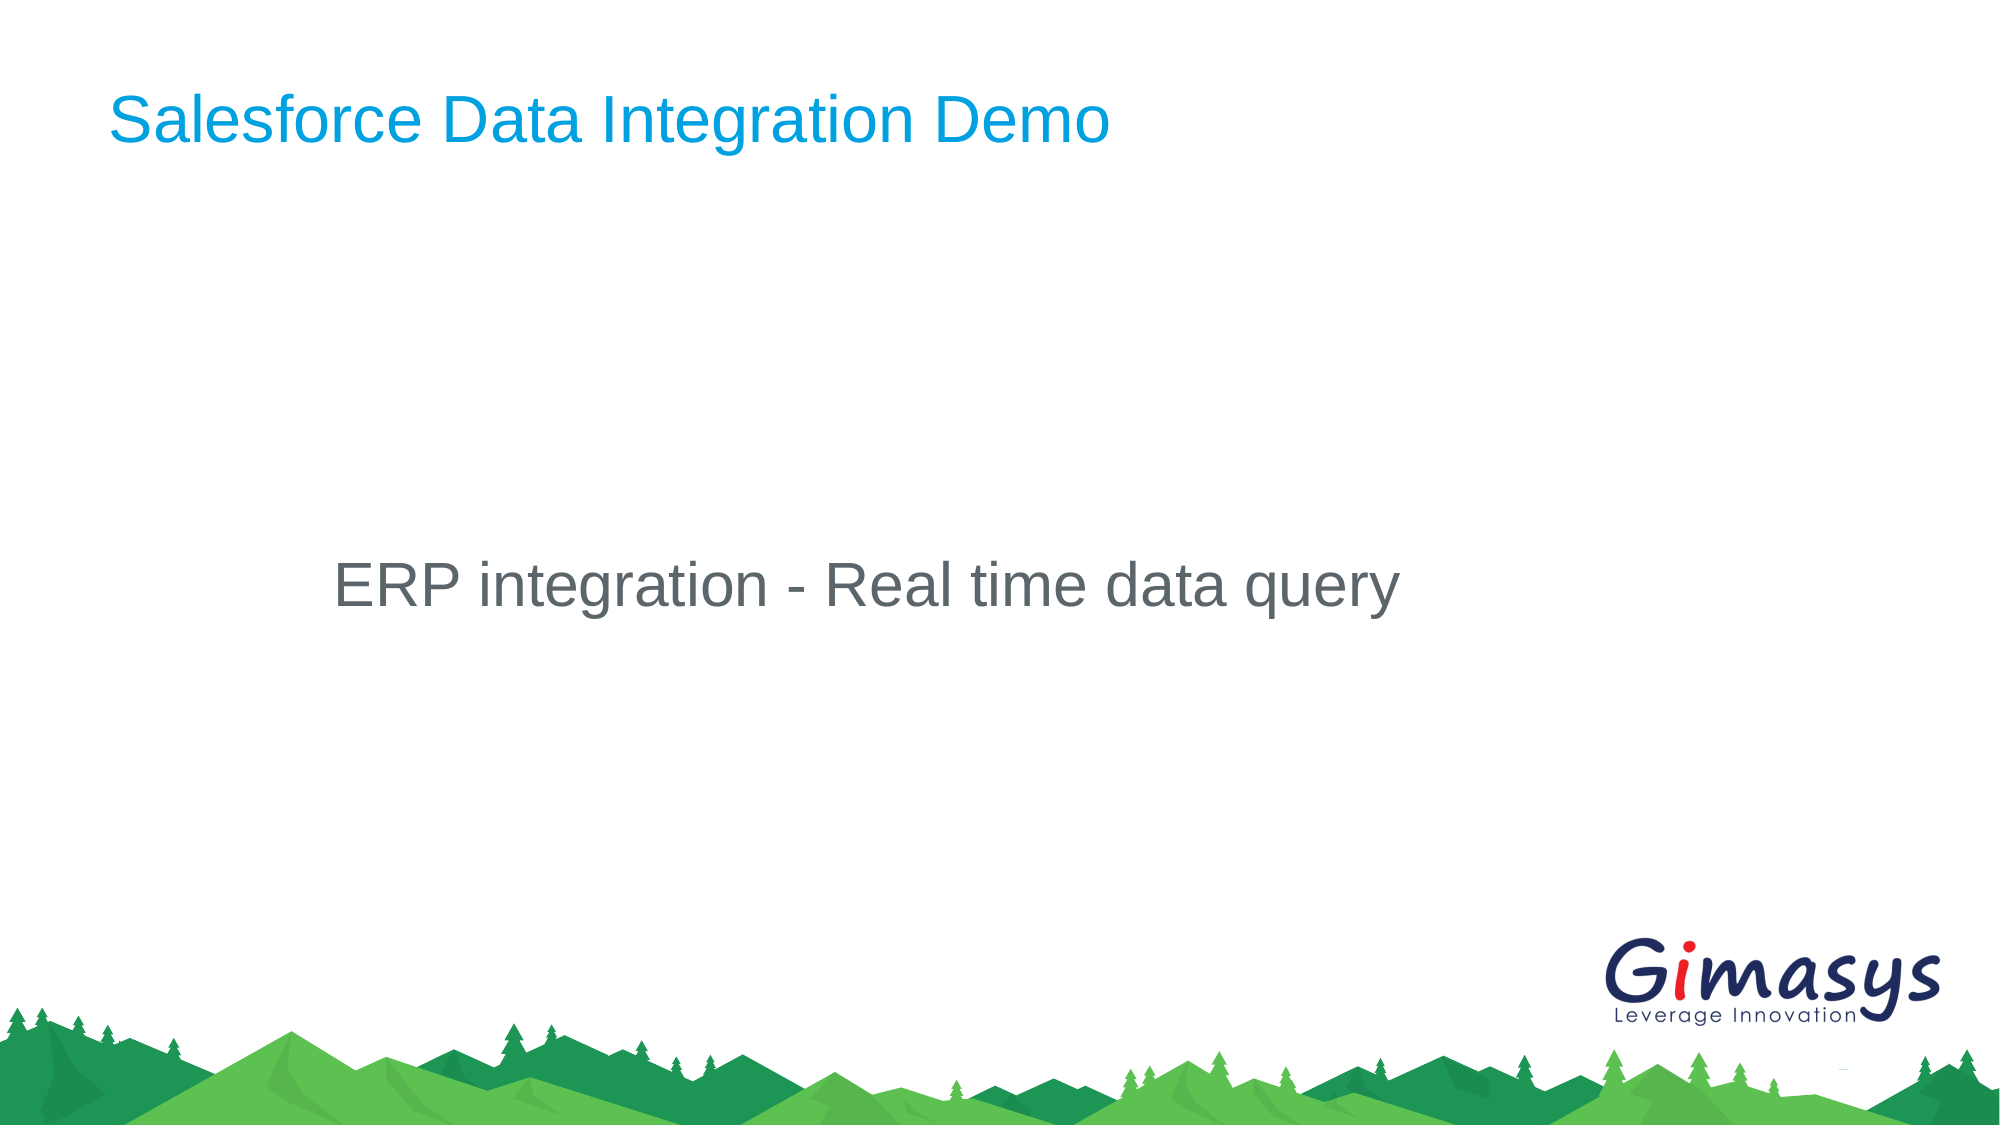

# Salesforce Data Integration Demo
ERP integration - Real time data query